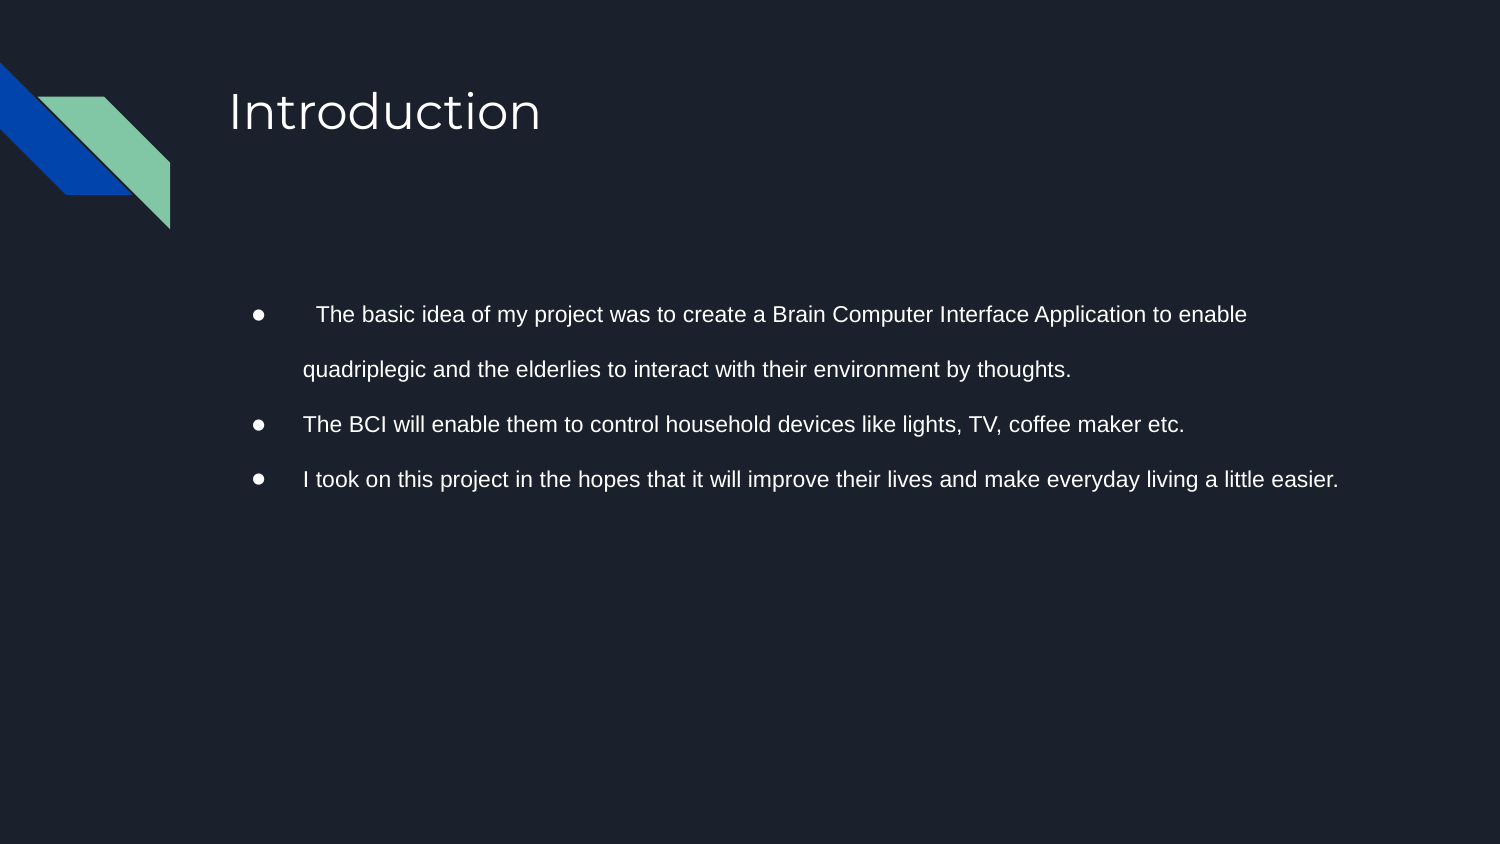

# Introduction
  The basic idea of my project was to create a Brain Computer Interface Application to enable quadriplegic and the elderlies to interact with their environment by thoughts.
The BCI will enable them to control household devices like lights, TV, coffee maker etc.
I took on this project in the hopes that it will improve their lives and make everyday living a little easier.